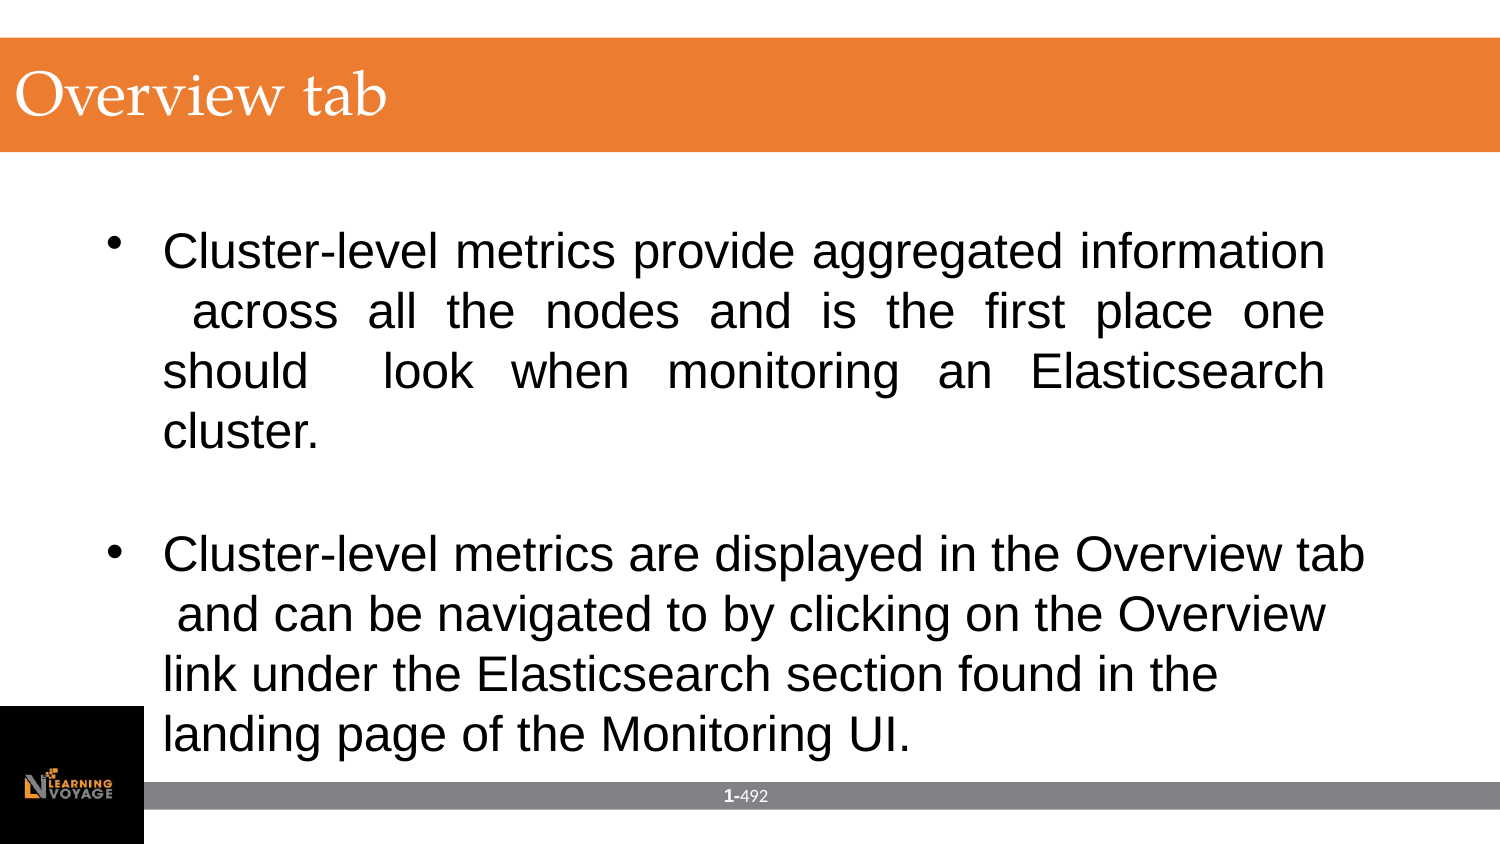

# Overview tab
Cluster-level metrics provide aggregated information  across all the nodes and is the first place one should  look when monitoring an Elasticsearch cluster.

Cluster-level metrics are displayed in the Overview tab  and can be navigated to by clicking on the Overview  link under the Elasticsearch section found in the  landing page of the Monitoring UI.
1-492